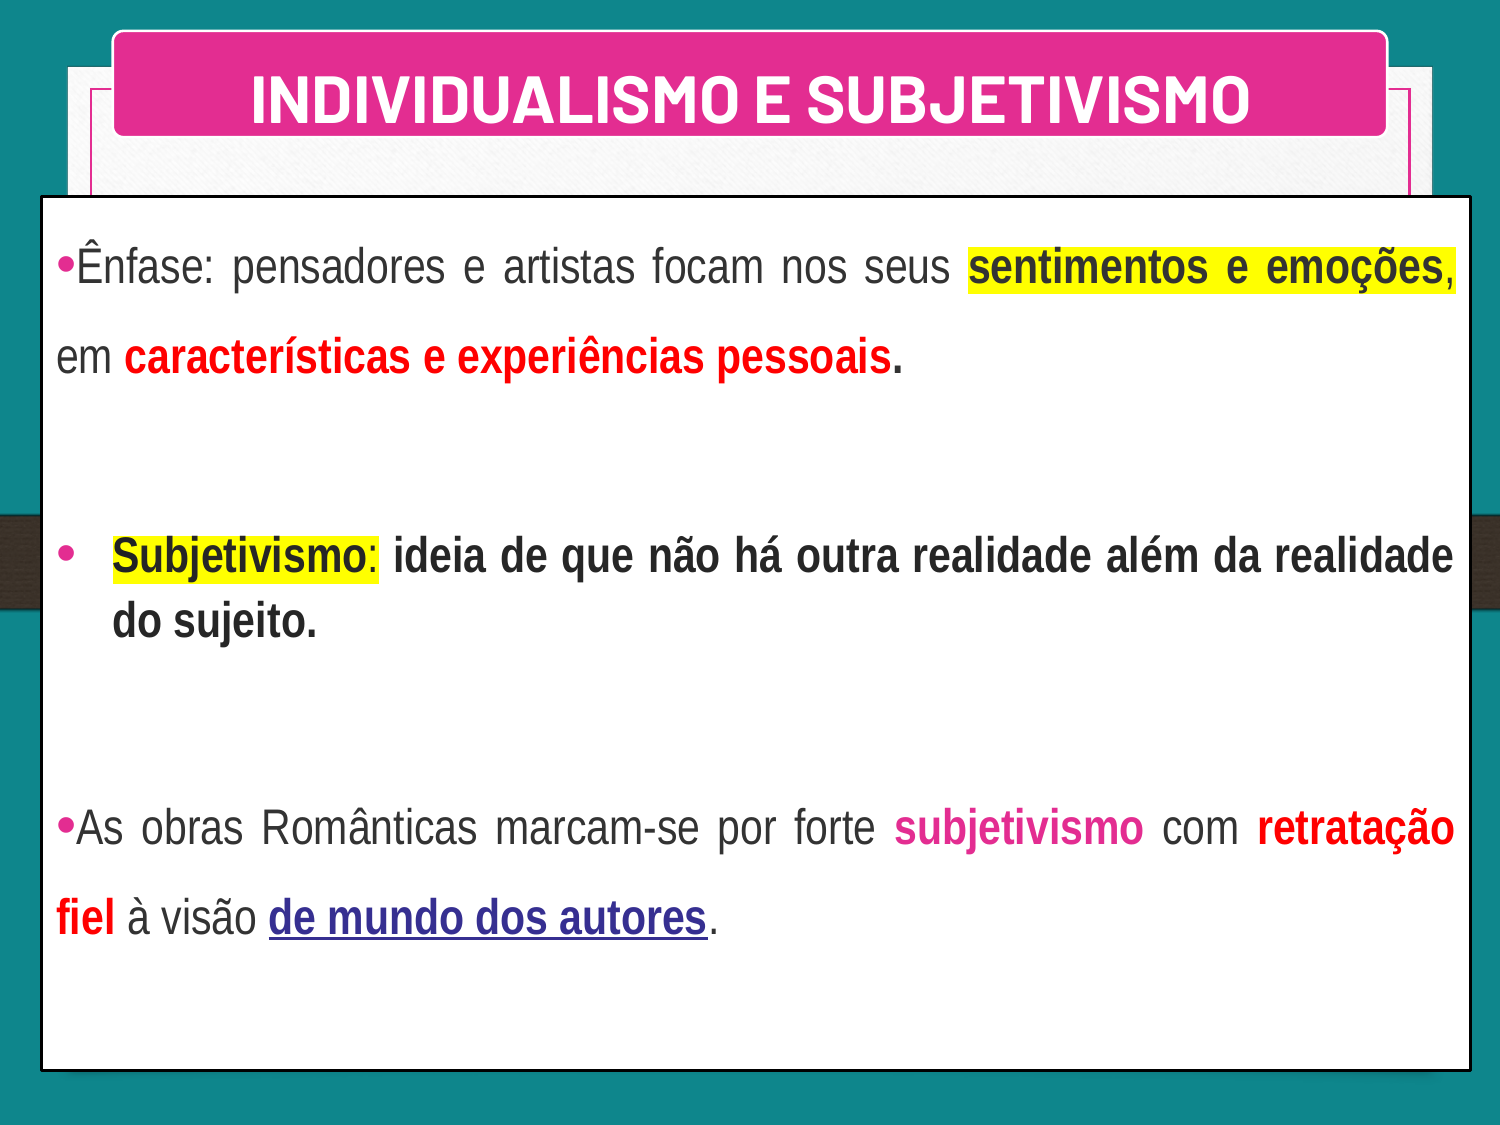

INDIVIDUALISMO E SUBJETIVISMO
Ênfase: pensadores e artistas focam nos seus sentimentos e emoções, em características e experiências pessoais.

Subjetivismo: ideia de que não há outra realidade além da realidade do sujeito.

As obras Românticas marcam-se por forte subjetivismo com retratação fiel à visão de mundo dos autores.